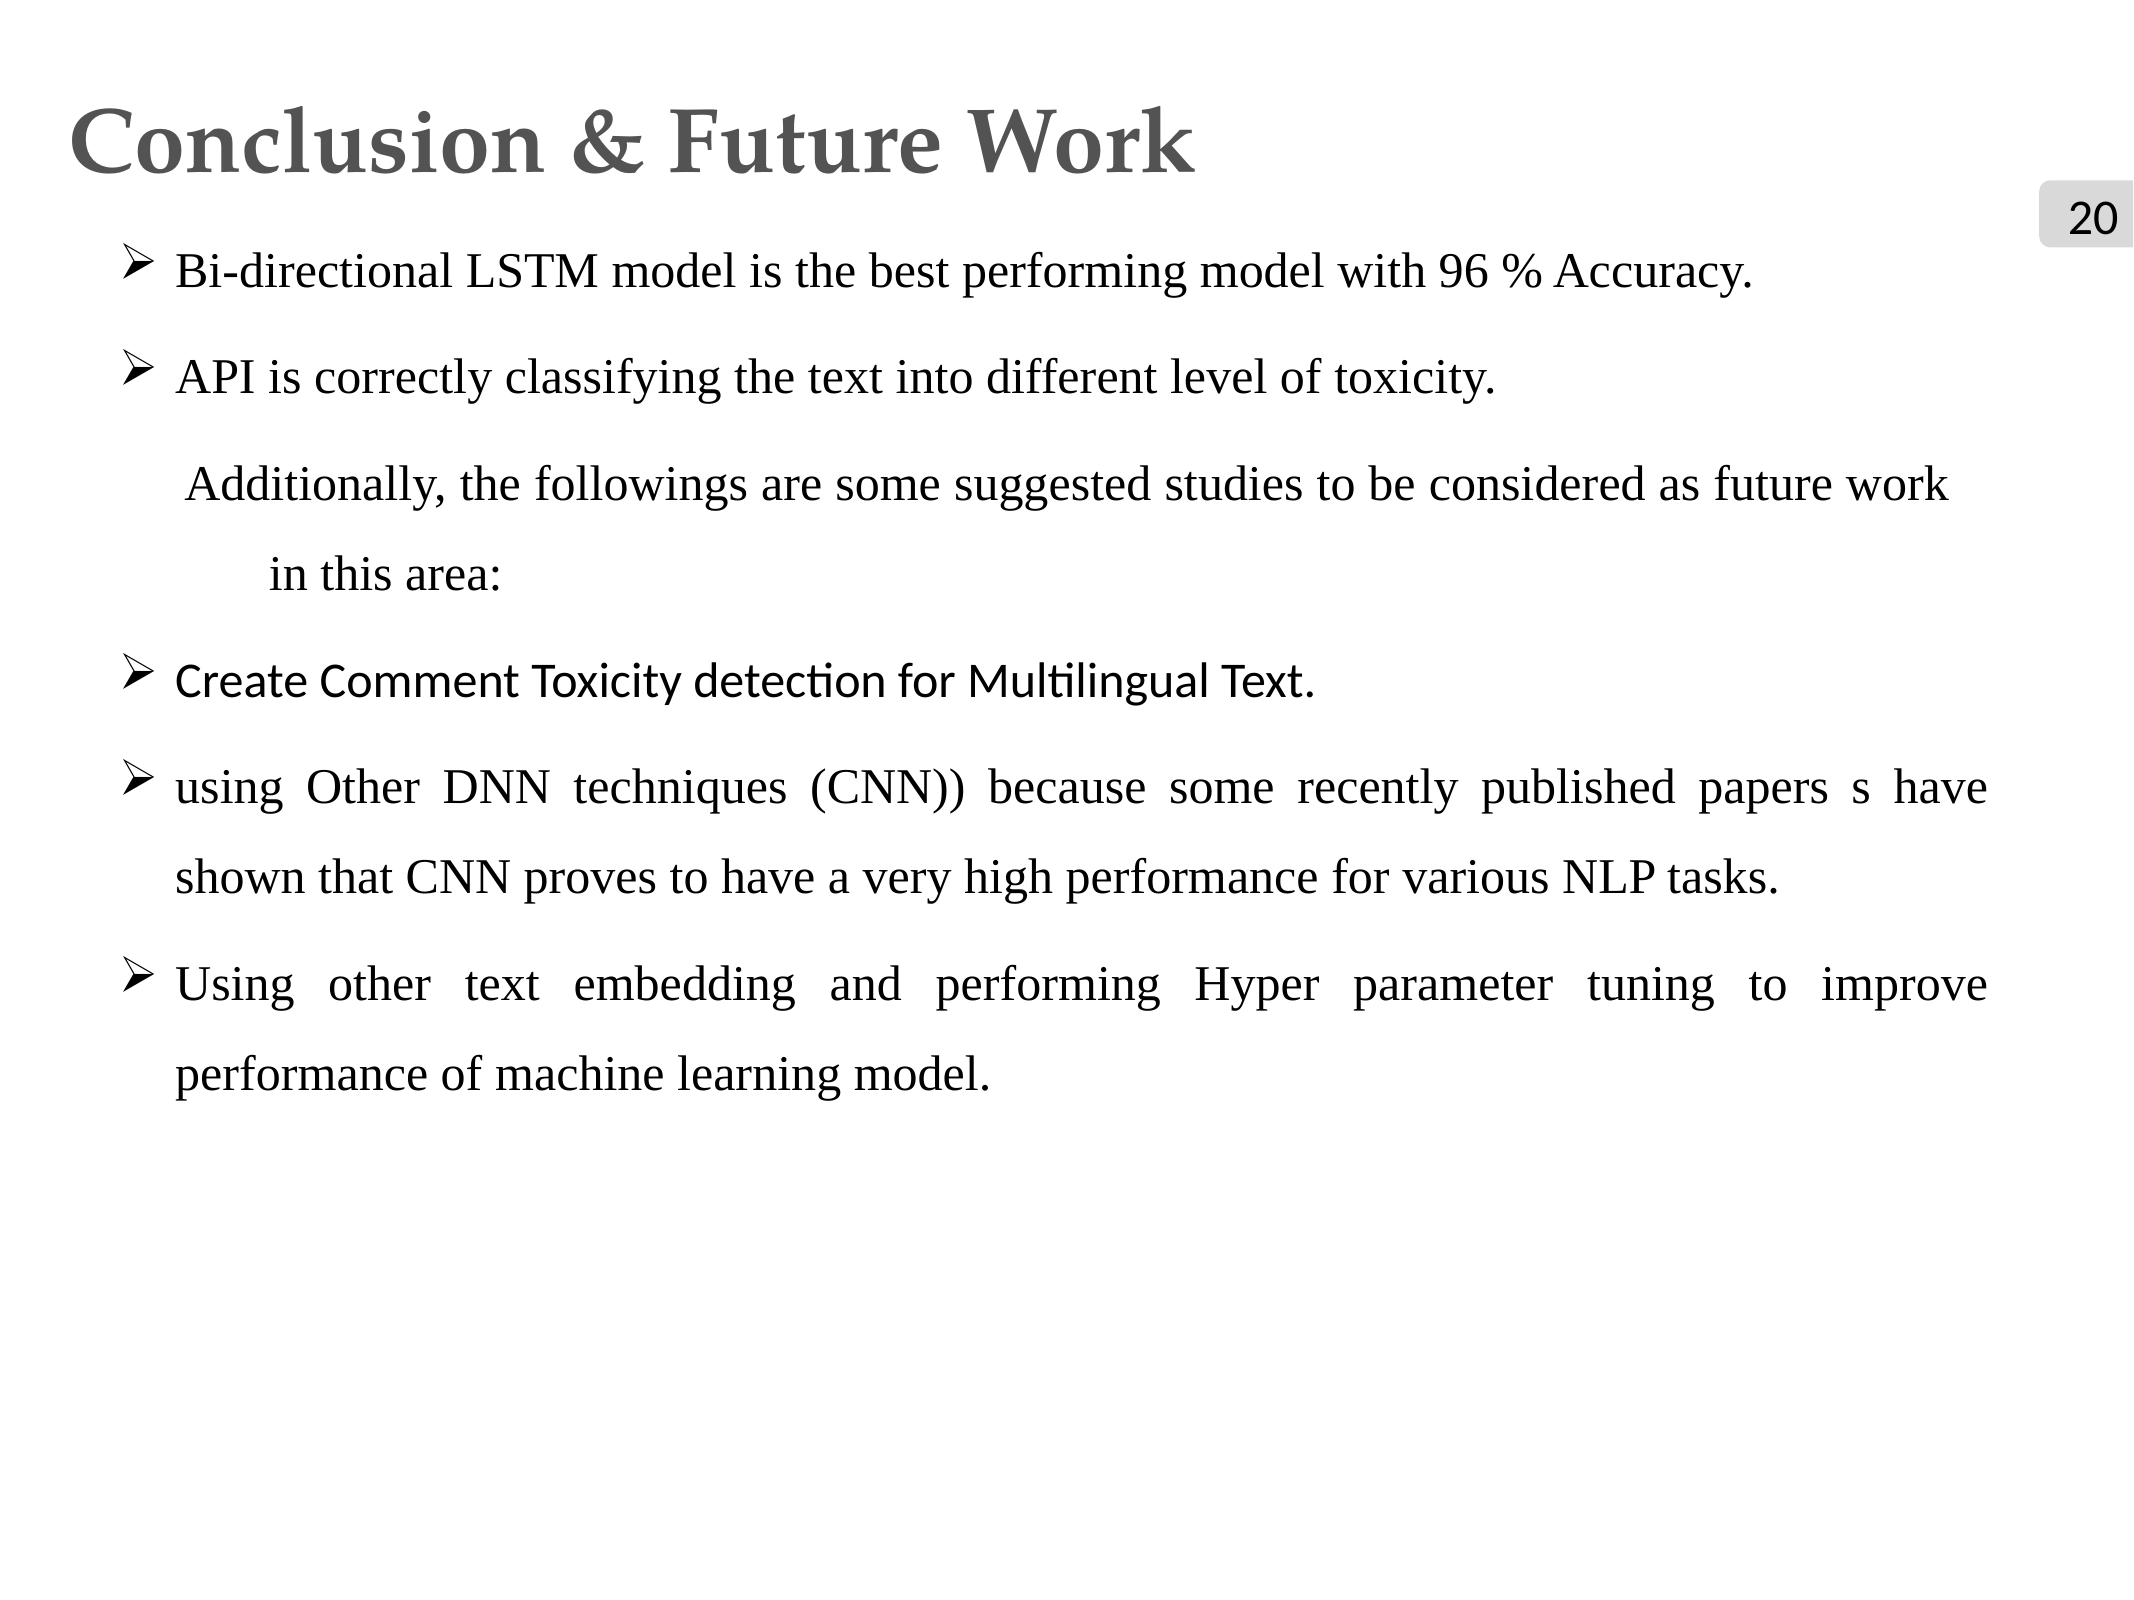

# Conclusion & Future Work
20
Bi-directional LSTM model is the best performing model with 96 % Accuracy.
API is correctly classifying the text into different level of toxicity.
     Additionally, the followings are some suggested studies to be considered as future work              	in this area:
Create Comment Toxicity detection for Multilingual Text.
using Other DNN techniques (CNN)) because some recently published papers s have shown that CNN proves to have a very high performance for various NLP tasks.
Using other text embedding and performing Hyper parameter tuning to improve performance of machine learning model.